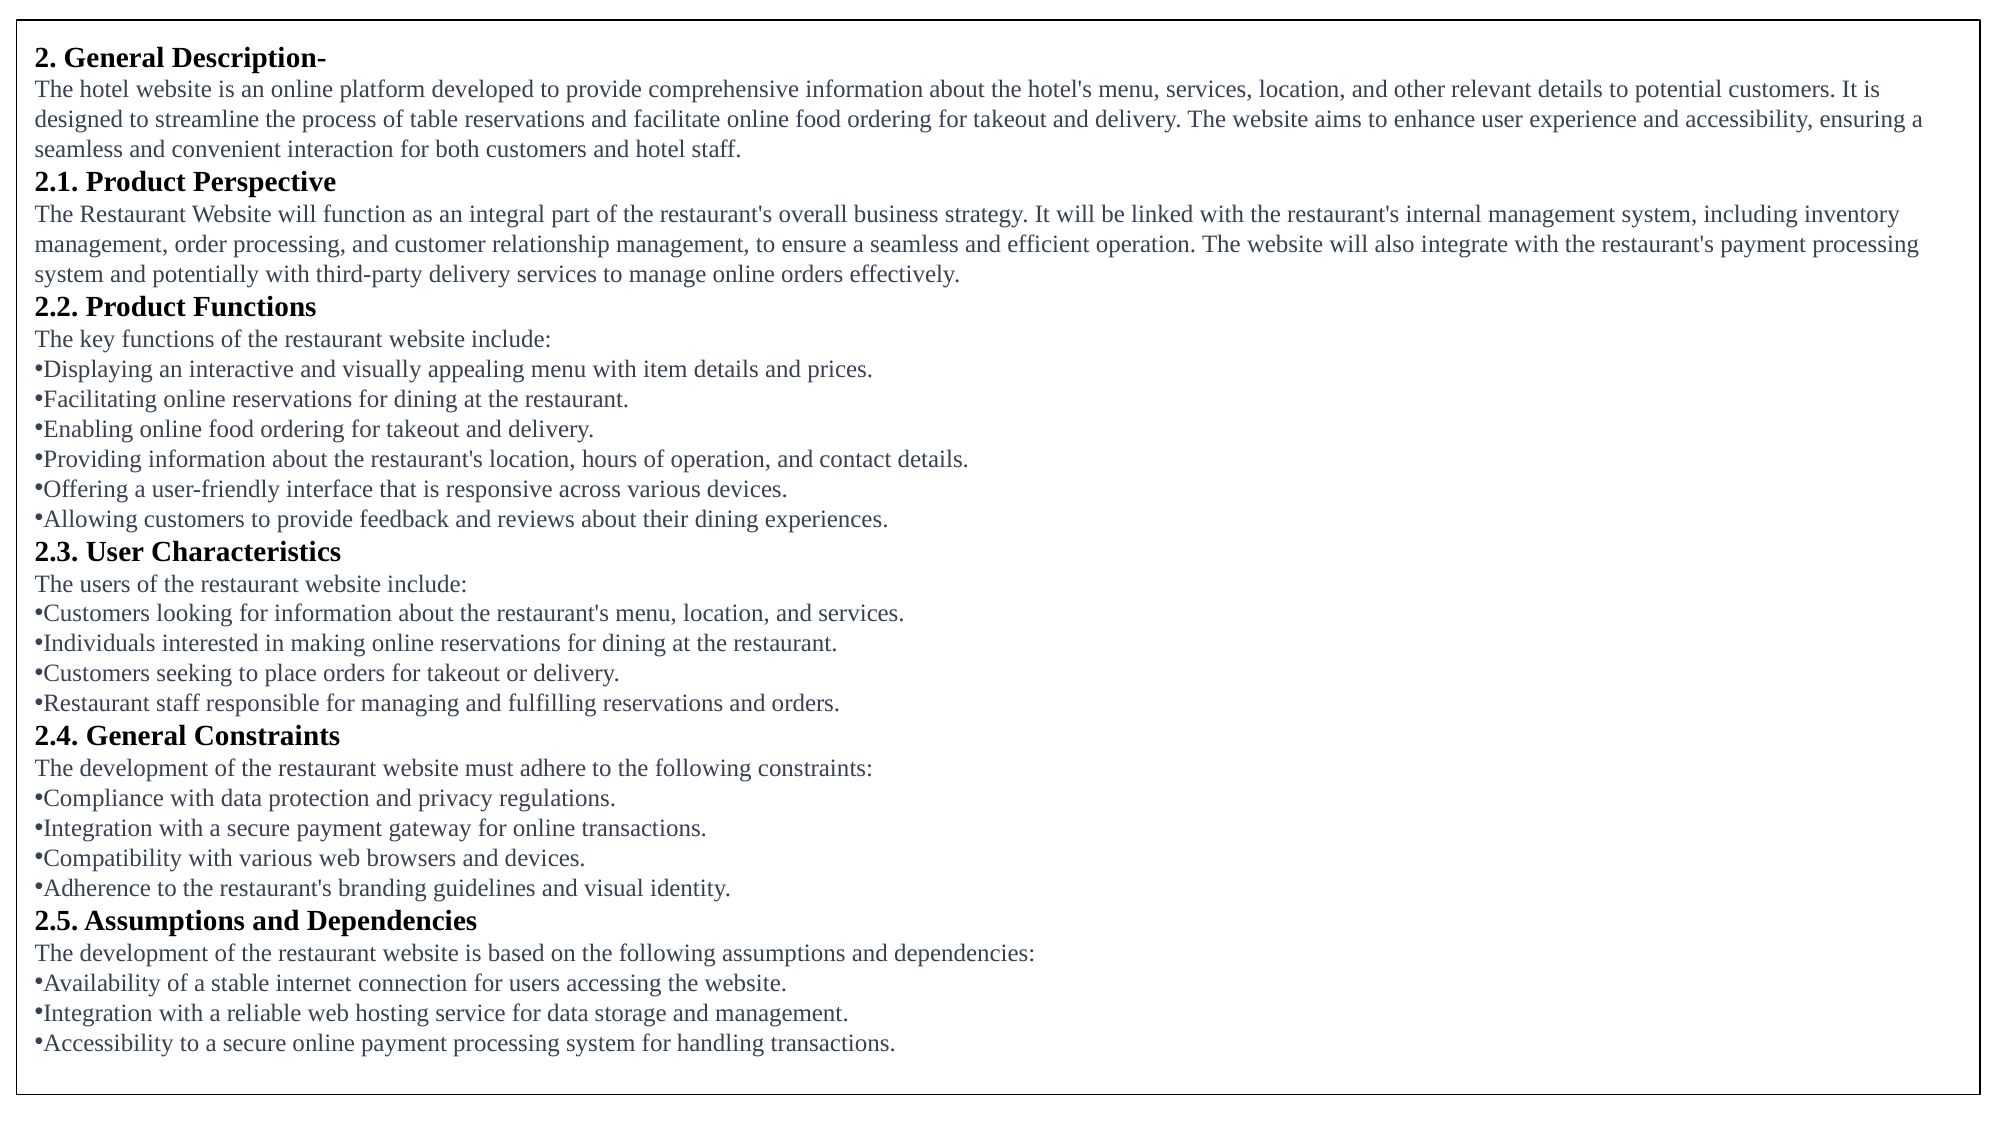

2. General Description-
The hotel website is an online platform developed to provide comprehensive information about the hotel's menu, services, location, and other relevant details to potential customers. It is designed to streamline the process of table reservations and facilitate online food ordering for takeout and delivery. The website aims to enhance user experience and accessibility, ensuring a seamless and convenient interaction for both customers and hotel staff.
2.1. Product Perspective
The Restaurant Website will function as an integral part of the restaurant's overall business strategy. It will be linked with the restaurant's internal management system, including inventory management, order processing, and customer relationship management, to ensure a seamless and efficient operation. The website will also integrate with the restaurant's payment processing system and potentially with third-party delivery services to manage online orders effectively.
2.2. Product Functions
The key functions of the restaurant website include:
Displaying an interactive and visually appealing menu with item details and prices.
Facilitating online reservations for dining at the restaurant.
Enabling online food ordering for takeout and delivery.
Providing information about the restaurant's location, hours of operation, and contact details.
Offering a user-friendly interface that is responsive across various devices.
Allowing customers to provide feedback and reviews about their dining experiences.
2.3. User Characteristics
The users of the restaurant website include:
Customers looking for information about the restaurant's menu, location, and services.
Individuals interested in making online reservations for dining at the restaurant.
Customers seeking to place orders for takeout or delivery.
Restaurant staff responsible for managing and fulfilling reservations and orders.
2.4. General Constraints
The development of the restaurant website must adhere to the following constraints:
Compliance with data protection and privacy regulations.
Integration with a secure payment gateway for online transactions.
Compatibility with various web browsers and devices.
Adherence to the restaurant's branding guidelines and visual identity.
2.5. Assumptions and Dependencies
The development of the restaurant website is based on the following assumptions and dependencies:
Availability of a stable internet connection for users accessing the website.
Integration with a reliable web hosting service for data storage and management.
Accessibility to a secure online payment processing system for handling transactions.